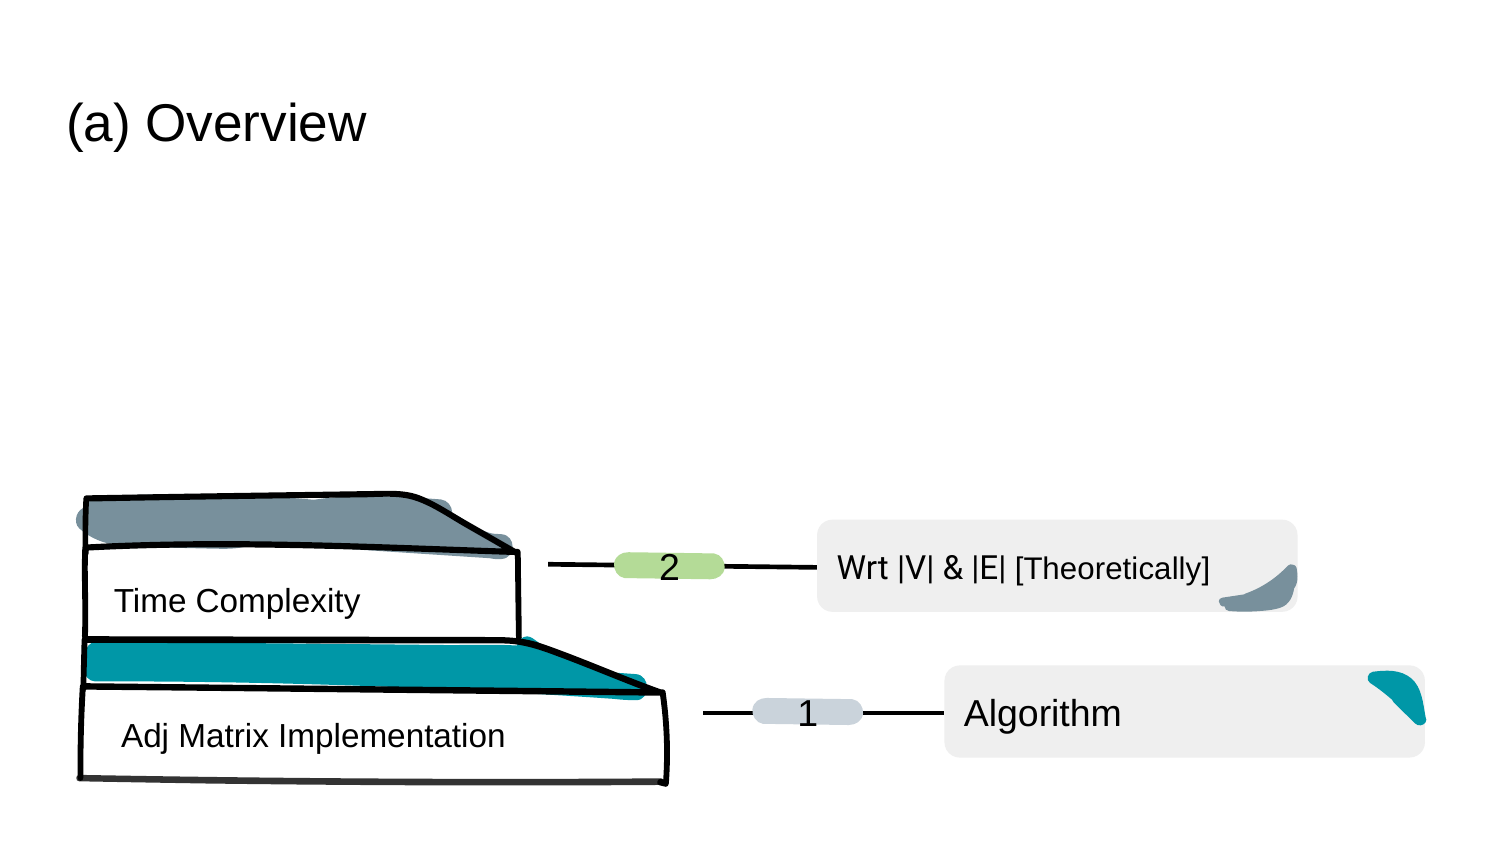

# (a) Overview

Wrt |V| & |E| [Theoretically]

2

Time Complexity

Algorithm

1

Adj Matrix Implementation